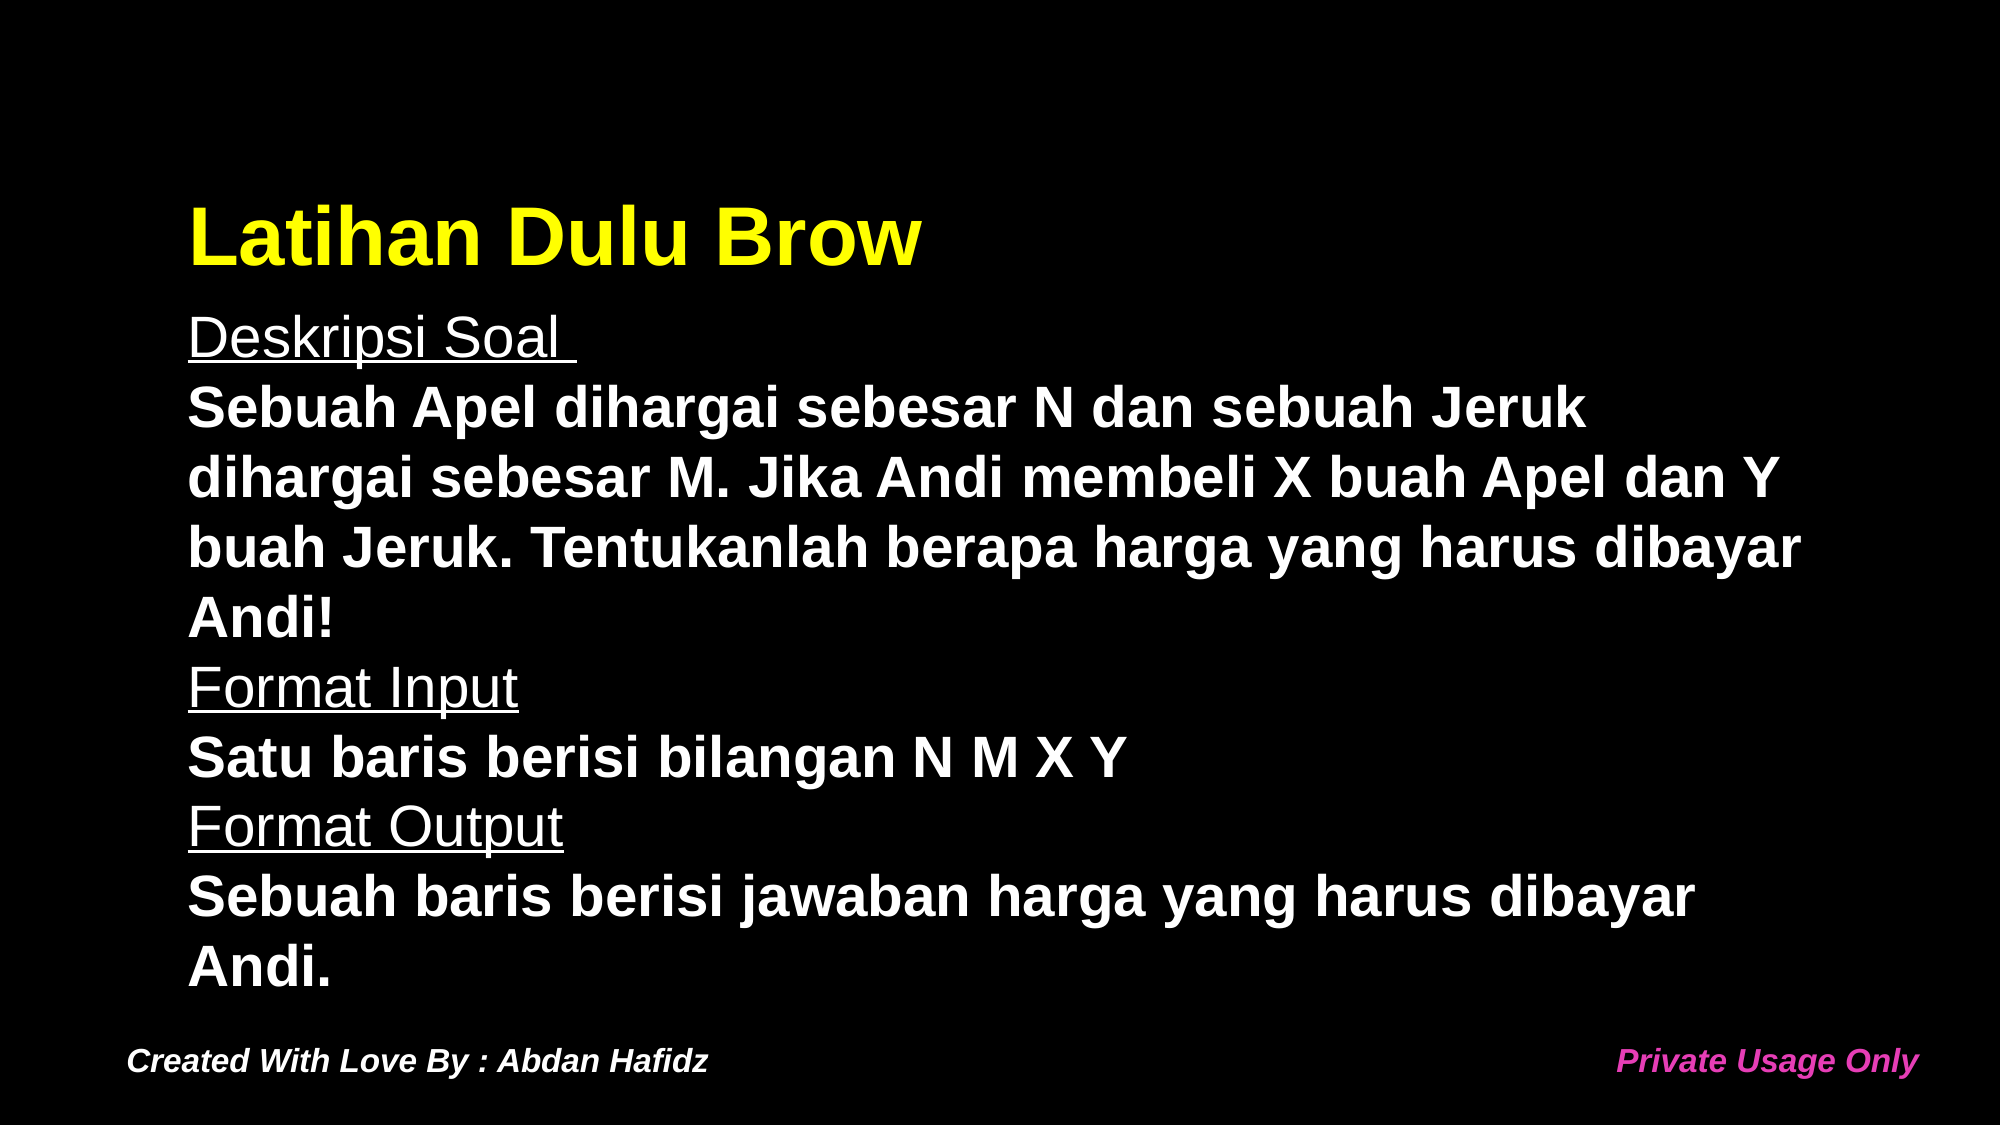

# Latihan Dulu Brow
Deskripsi Soal
Sebuah Apel dihargai sebesar N dan sebuah Jeruk dihargai sebesar M. Jika Andi membeli X buah Apel dan Y buah Jeruk. Tentukanlah berapa harga yang harus dibayar Andi!
Format Input
Satu baris berisi bilangan N M X Y
Format Output
Sebuah baris berisi jawaban harga yang harus dibayar Andi.
Created With Love By : Abdan Hafidz
Private Usage Only